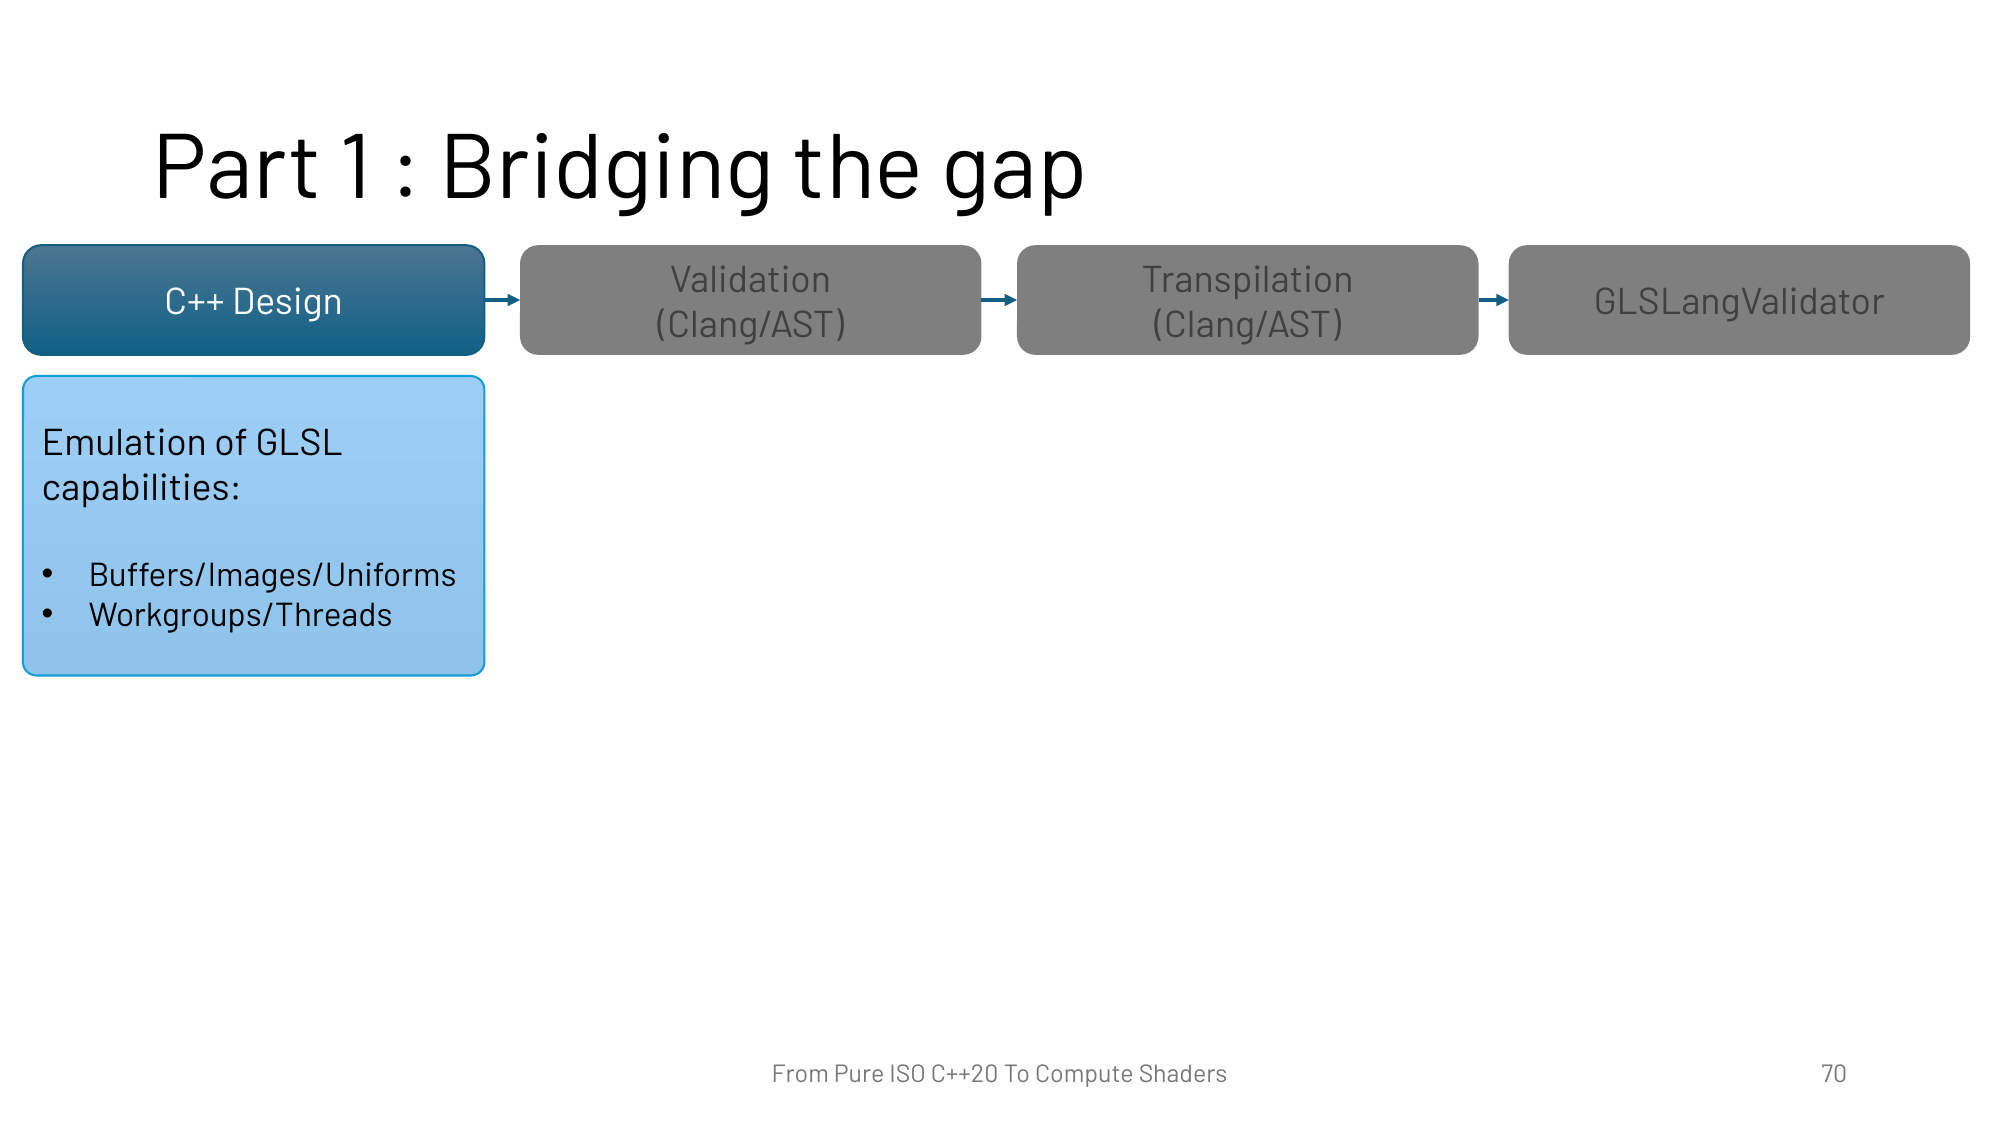

# Part 1 : Bridging the gap
C++ Design
Validation
(Clang/AST)
Transpilation
(Clang/AST)
GLSLangValidator
Emulation of GLSL capabilities:
Buffers/Images/Uniforms
Workgroups/Threads
From Pure ISO C++20 To Compute Shaders
70